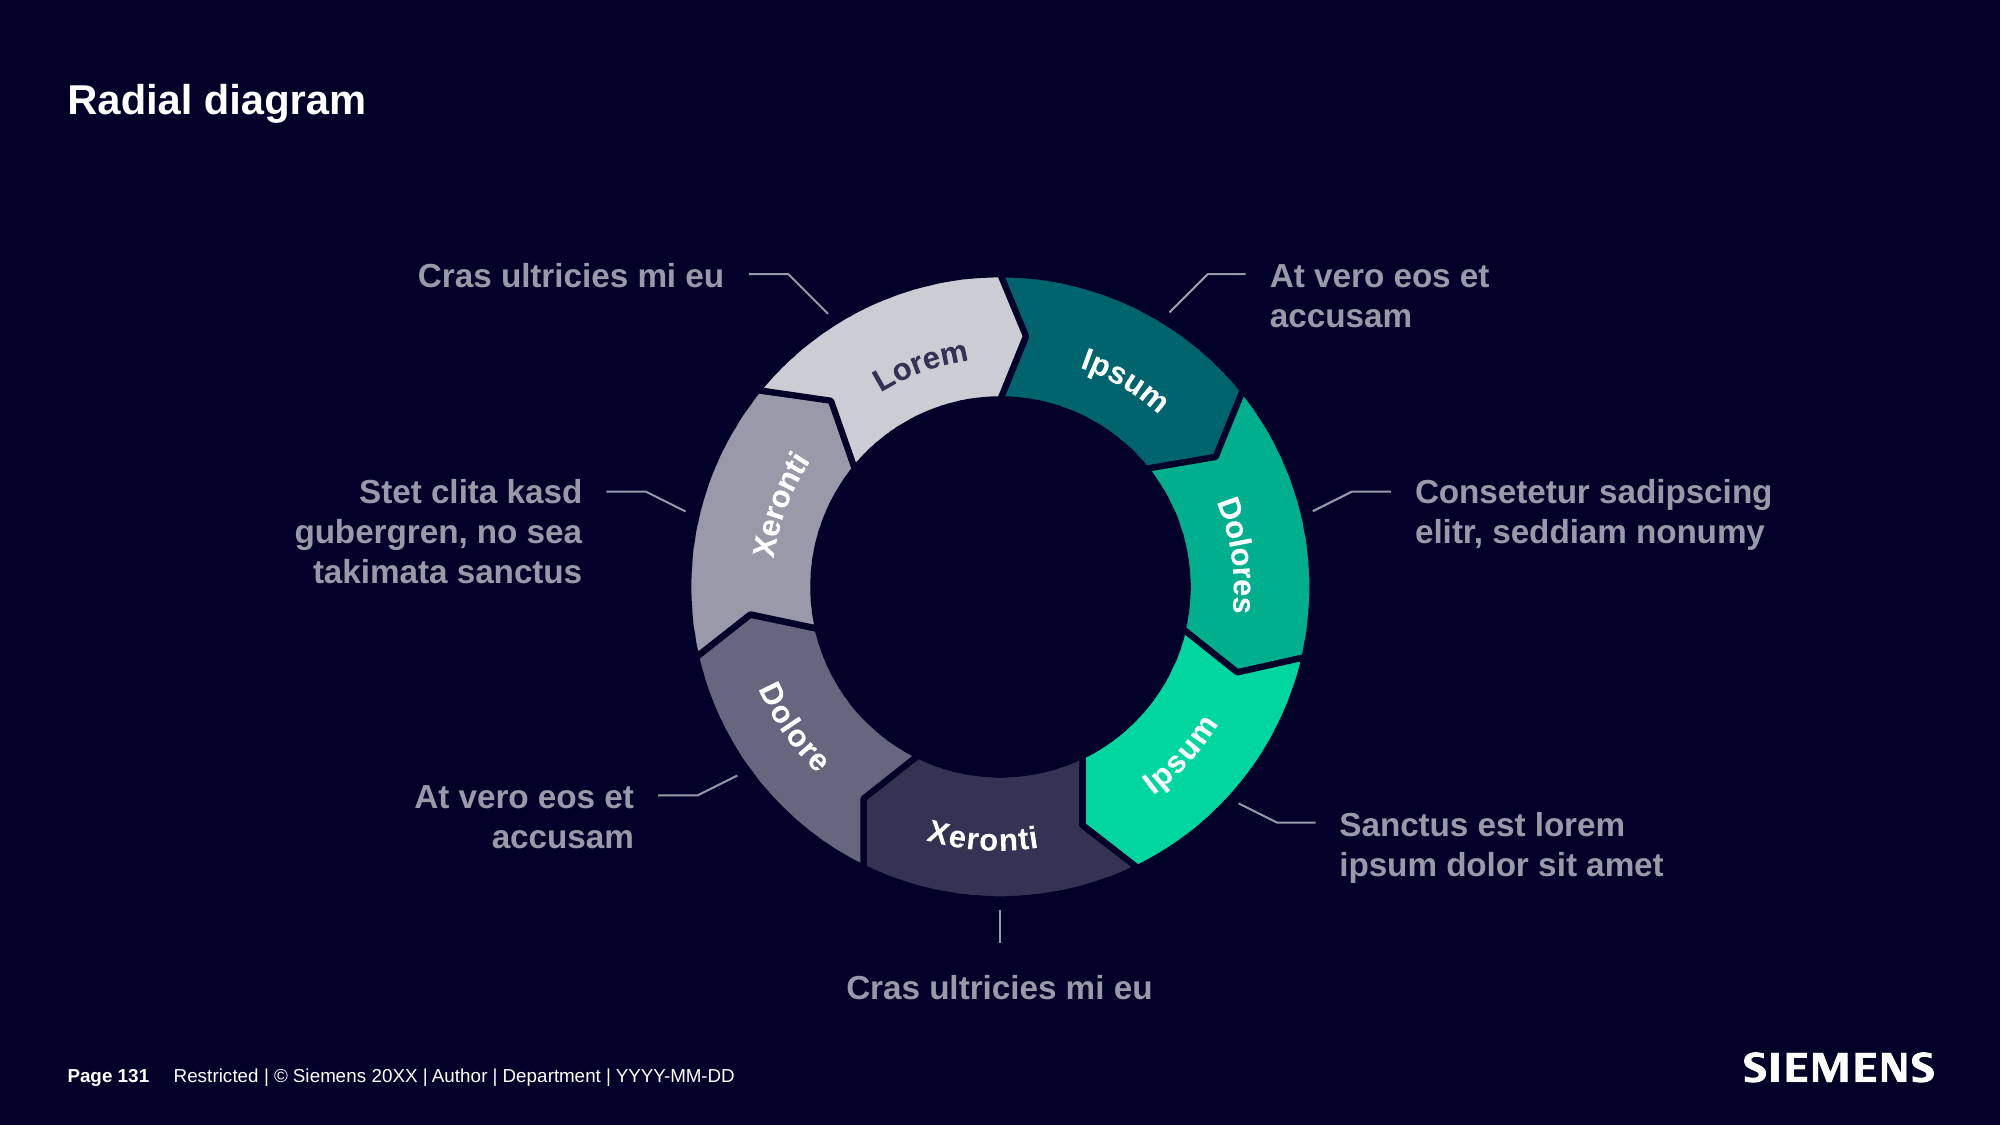

# Radial diagram
Cras ultricies mi eu
At vero eos et accusam

Dolore
Xeronti
Ipsum
Dolores
Lorem
Ipsum
Xeronti
Consetetur sadipscing elitr, seddiam nonumy
Stet clita kasd gubergren, no sea takimata sanctus

At vero eos et accusam
Sanctus est lorem ipsum dolor sit amet

Cras ultricies mi eu
Page 131
Restricted | © Siemens 20XX | Author | Department | YYYY-MM-DD